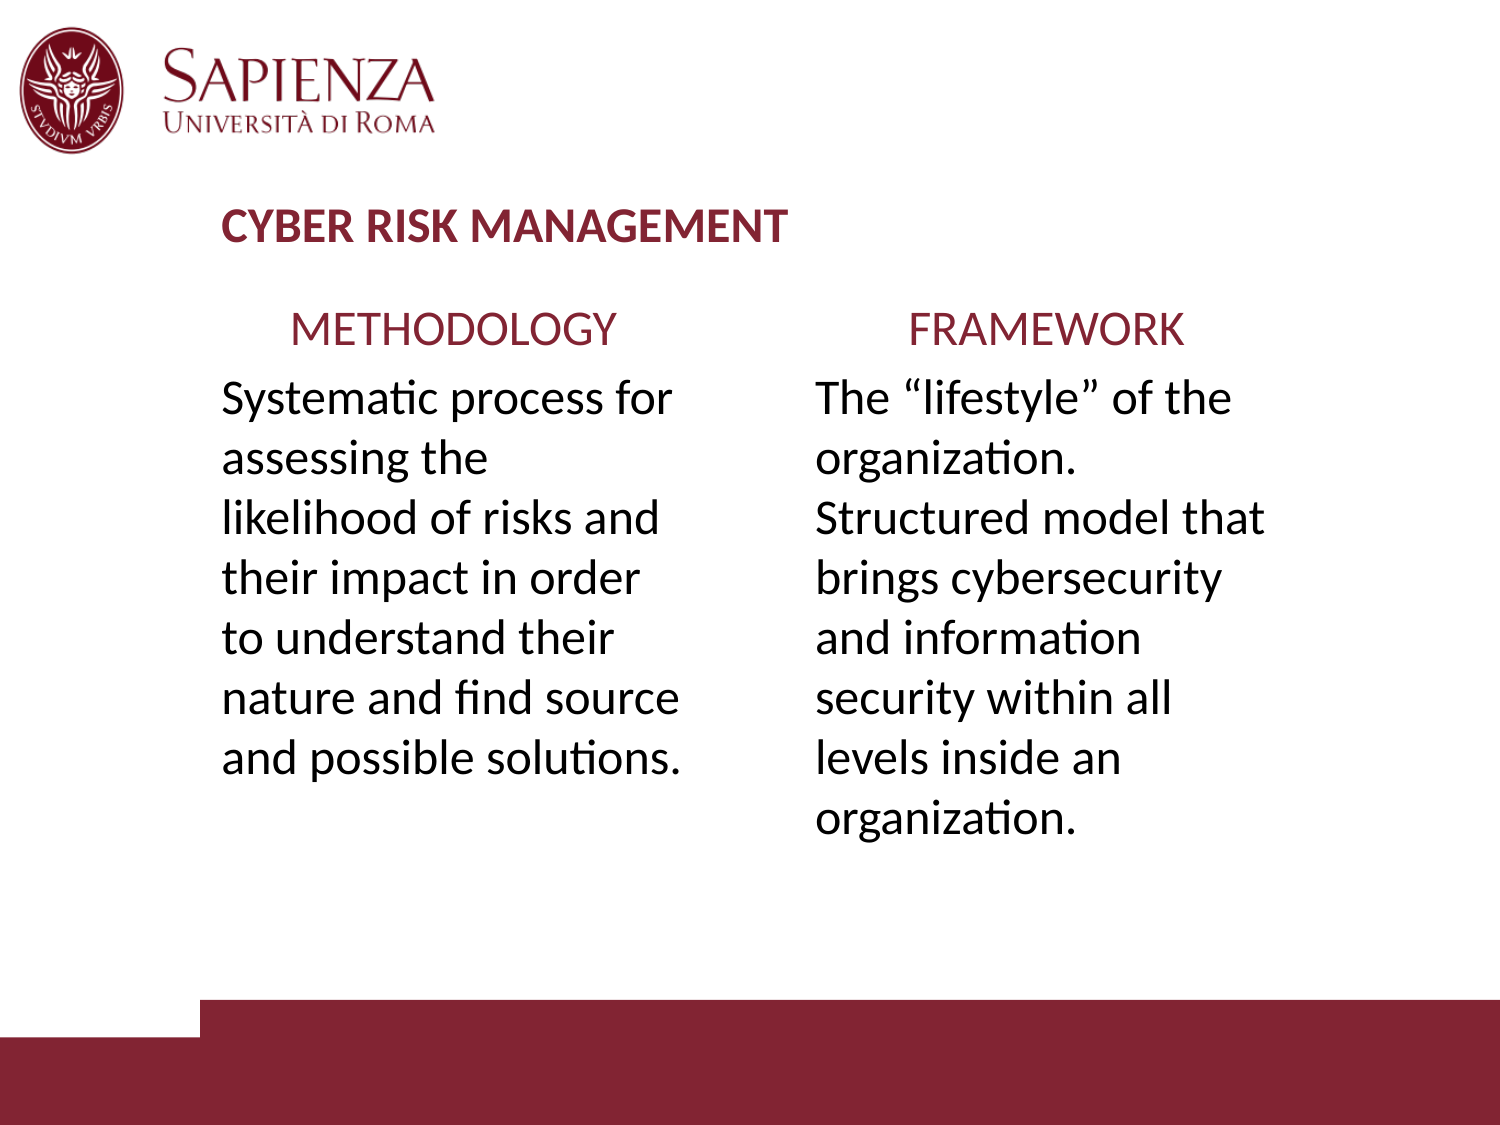

# CYBER RISK MANAGEMENT
METHODOLOGY
Systematic process for assessing the likelihood of risks and their impact in order to understand their nature and find source and possible solutions.
FRAMEWORK
The “lifestyle” of the organization. Structured model that brings cybersecurity and information security within all levels inside an organization.